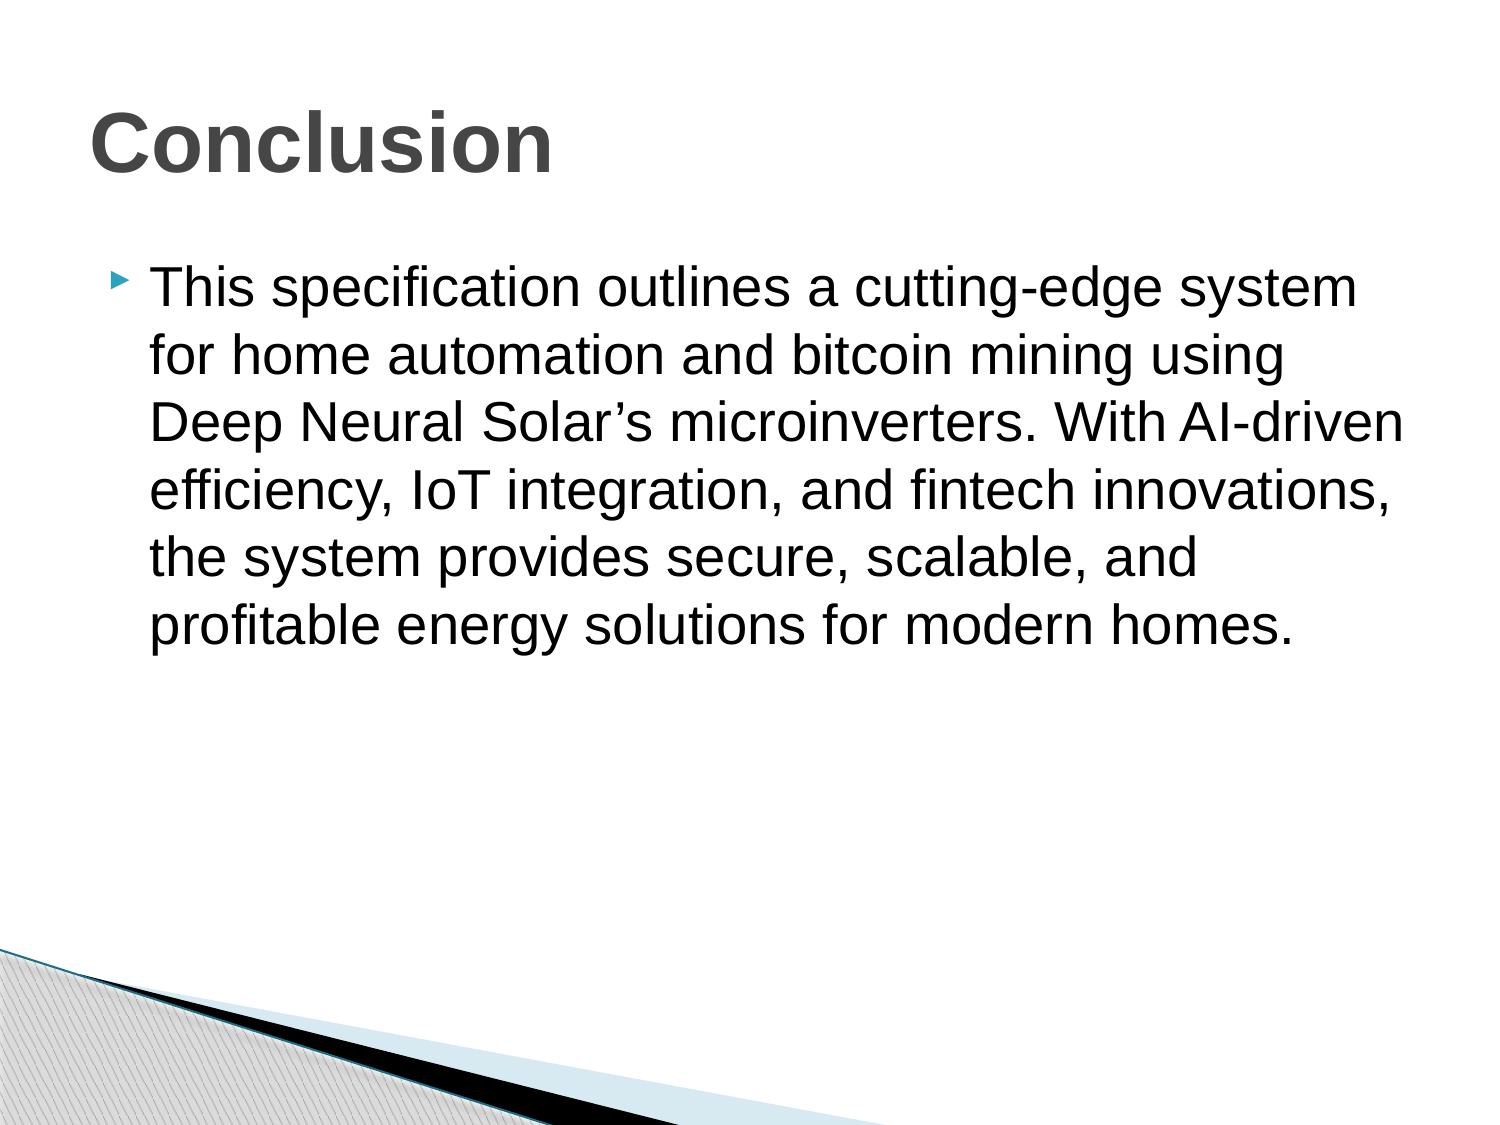

# Conclusion
This specification outlines a cutting-edge system for home automation and bitcoin mining using Deep Neural Solar’s microinverters. With AI-driven efficiency, IoT integration, and fintech innovations, the system provides secure, scalable, and profitable energy solutions for modern homes.